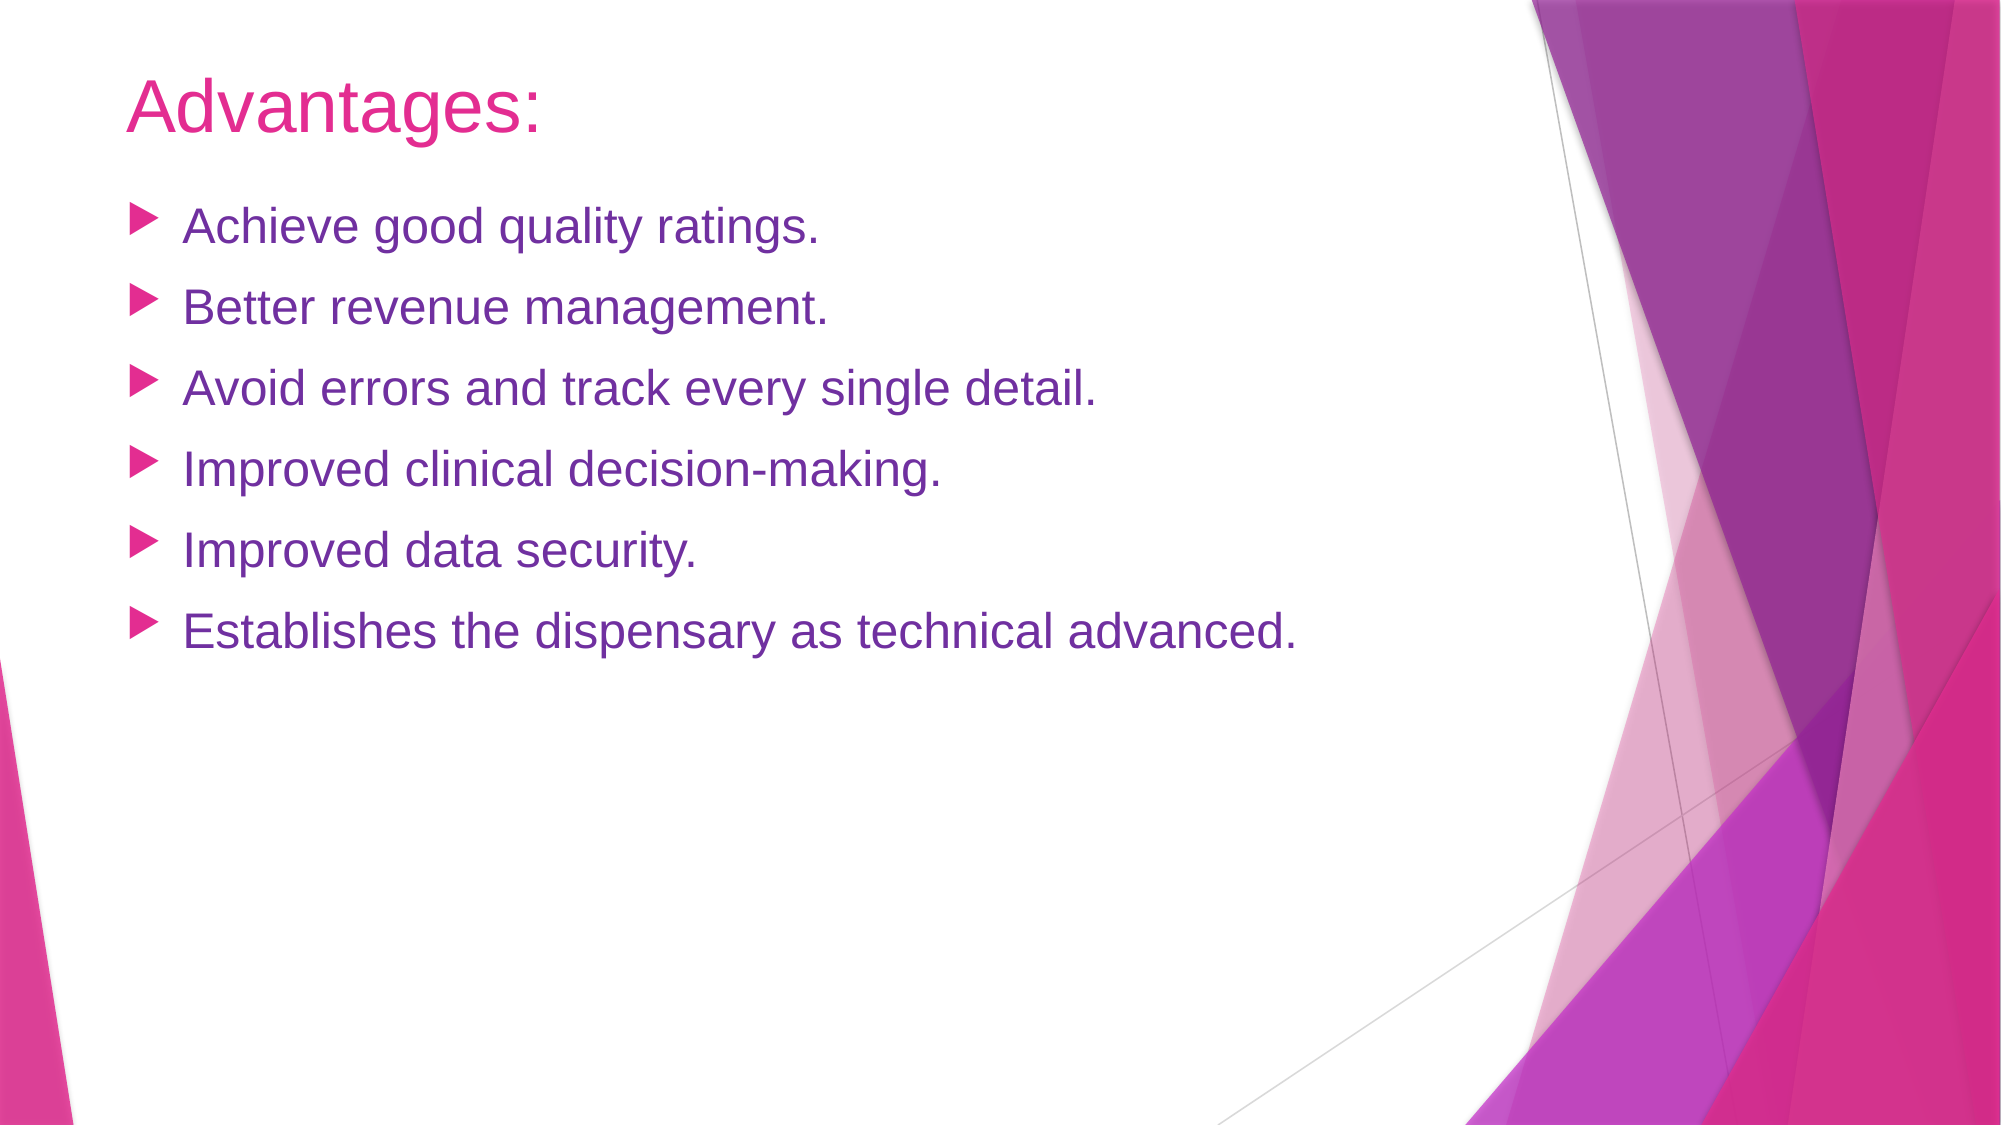

# Advantages:
Achieve good quality ratings.
Better revenue management.
Avoid errors and track every single detail.
Improved clinical decision-making.
Improved data security.
Establishes the dispensary as technical advanced.